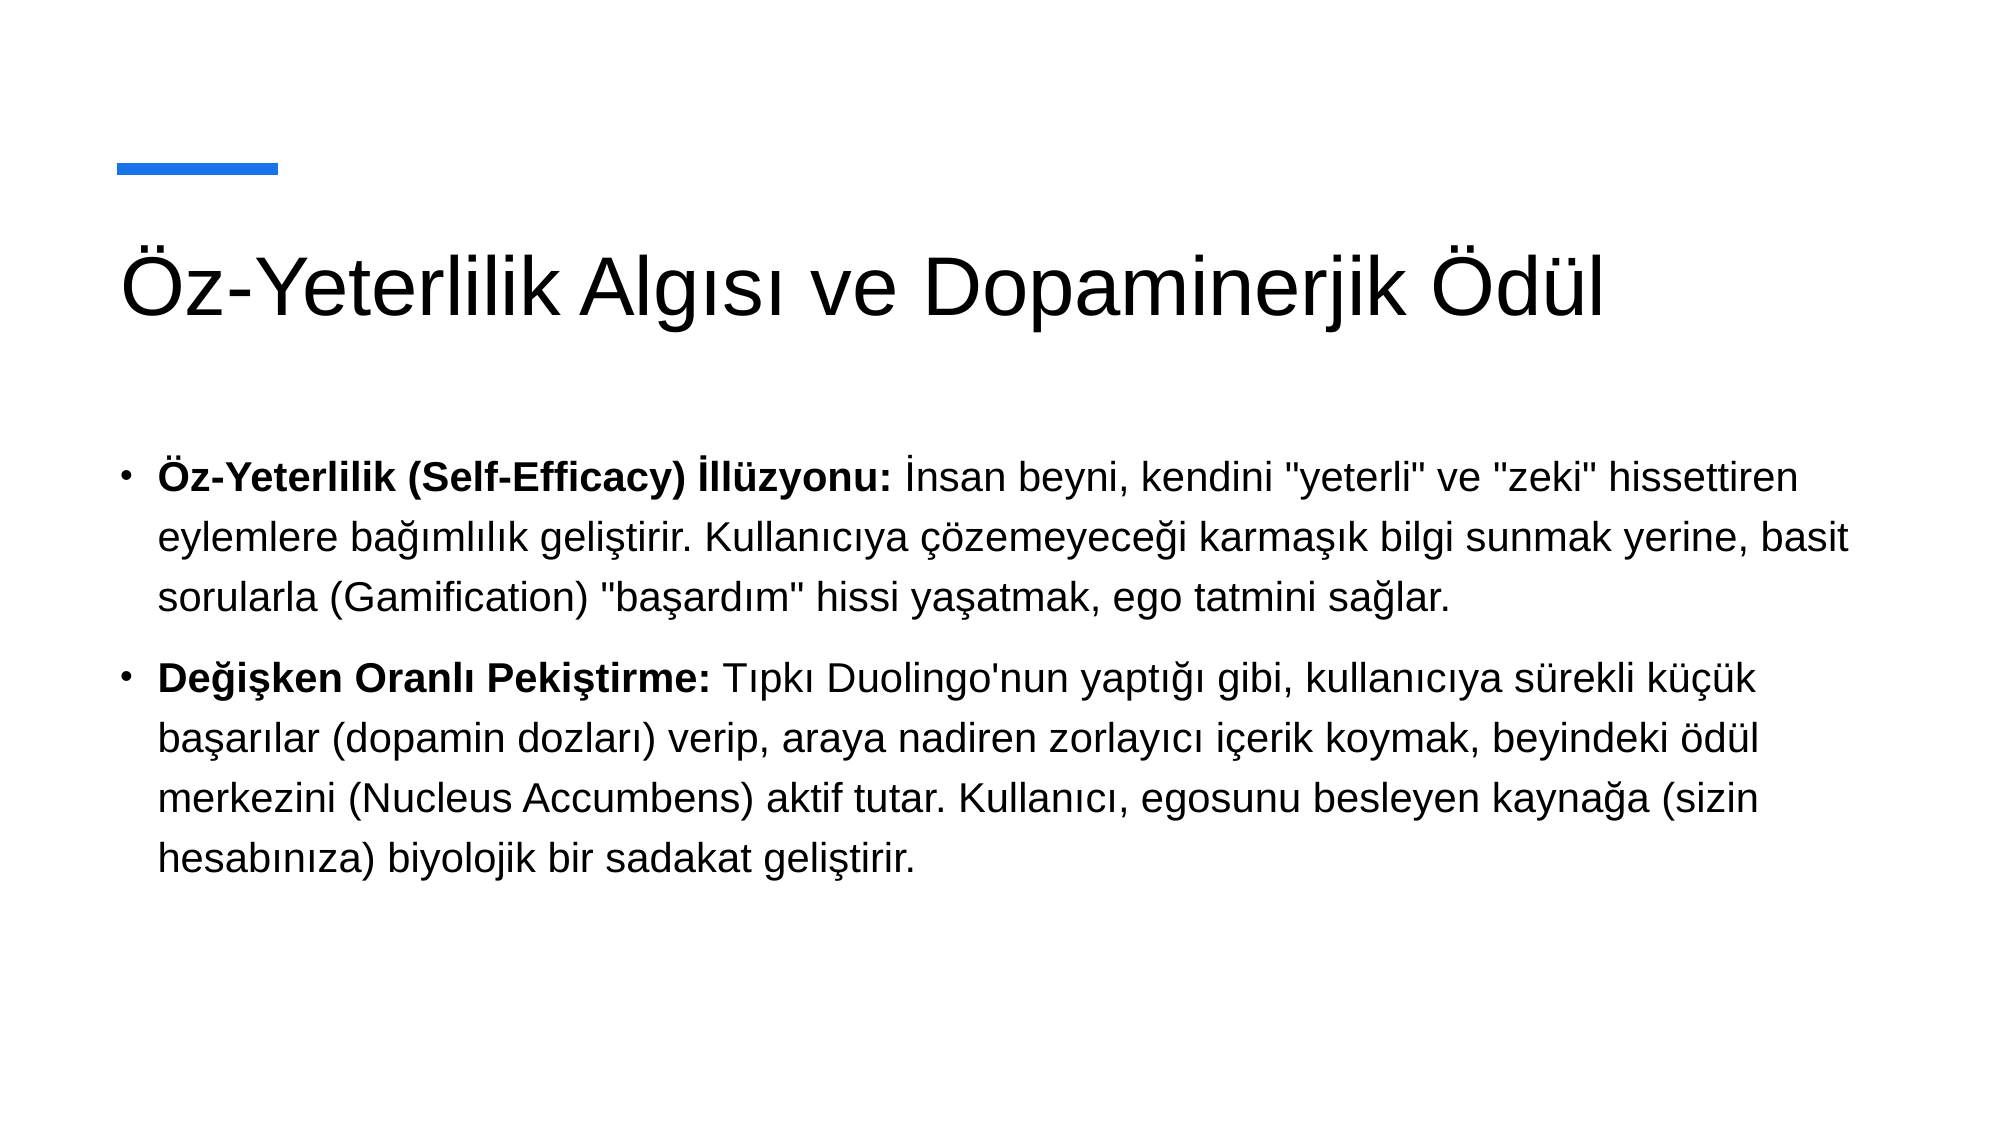

# Öz-Yeterlilik Algısı ve Dopaminerjik Ödül
Öz-Yeterlilik (Self-Efficacy) İllüzyonu: İnsan beyni, kendini "yeterli" ve "zeki" hissettiren eylemlere bağımlılık geliştirir. Kullanıcıya çözemeyeceği karmaşık bilgi sunmak yerine, basit sorularla (Gamification) "başardım" hissi yaşatmak, ego tatmini sağlar.
Değişken Oranlı Pekiştirme: Tıpkı Duolingo'nun yaptığı gibi, kullanıcıya sürekli küçük başarılar (dopamin dozları) verip, araya nadiren zorlayıcı içerik koymak, beyindeki ödül merkezini (Nucleus Accumbens) aktif tutar. Kullanıcı, egosunu besleyen kaynağa (sizin hesabınıza) biyolojik bir sadakat geliştirir.